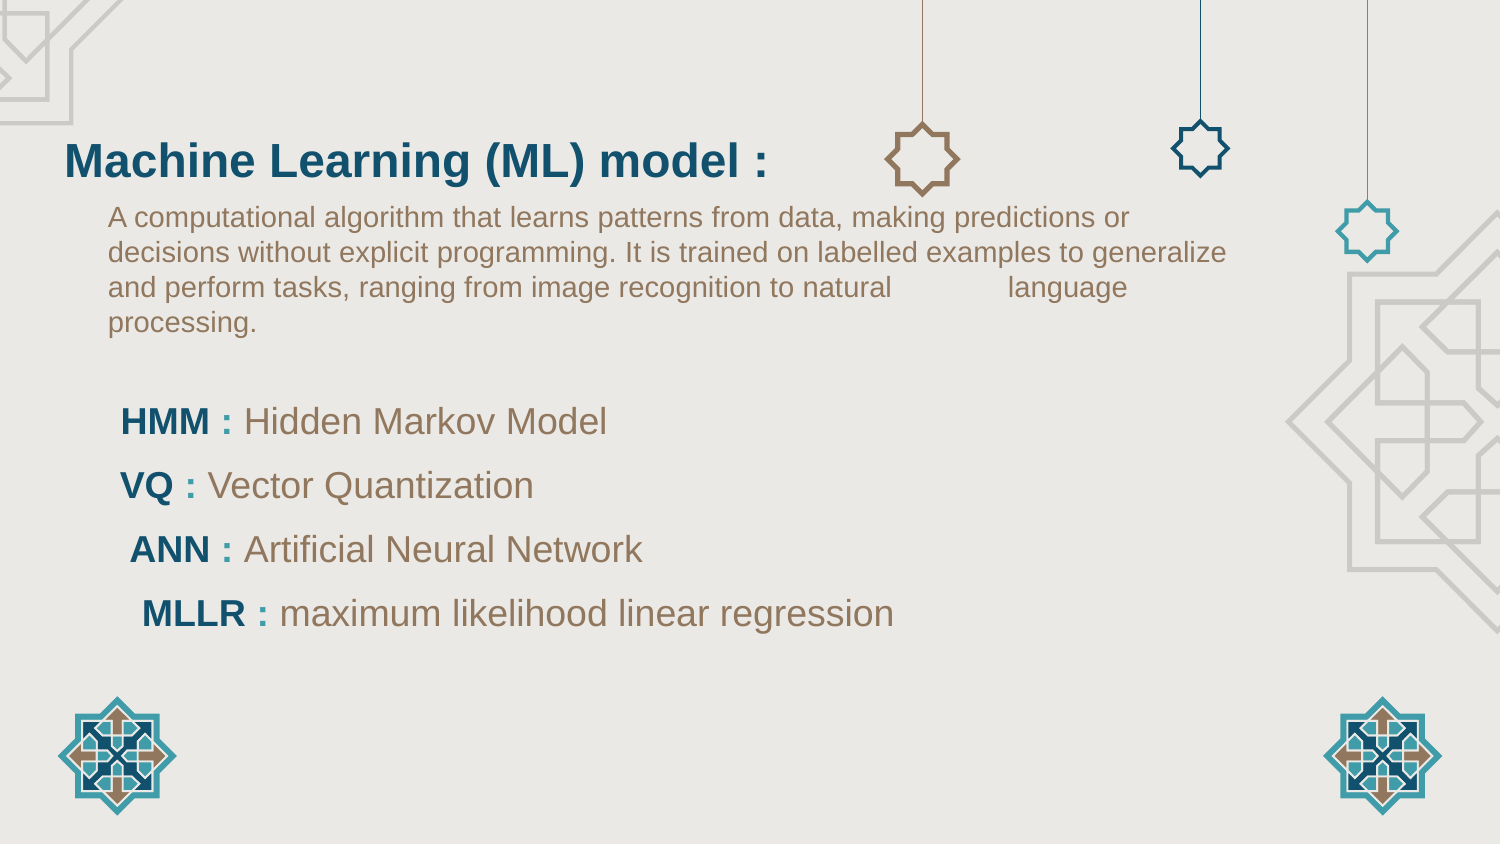

Machine Learning (ML) model :
A computational algorithm that learns patterns from data, making predictions or decisions without explicit programming. It is trained on labelled examples to generalize and perform tasks, ranging from image recognition to natural 	language processing.
HMM : Hidden Markov Model
VQ : Vector Quantization
ANN : Artificial Neural Network
MLLR : maximum likelihood linear regression